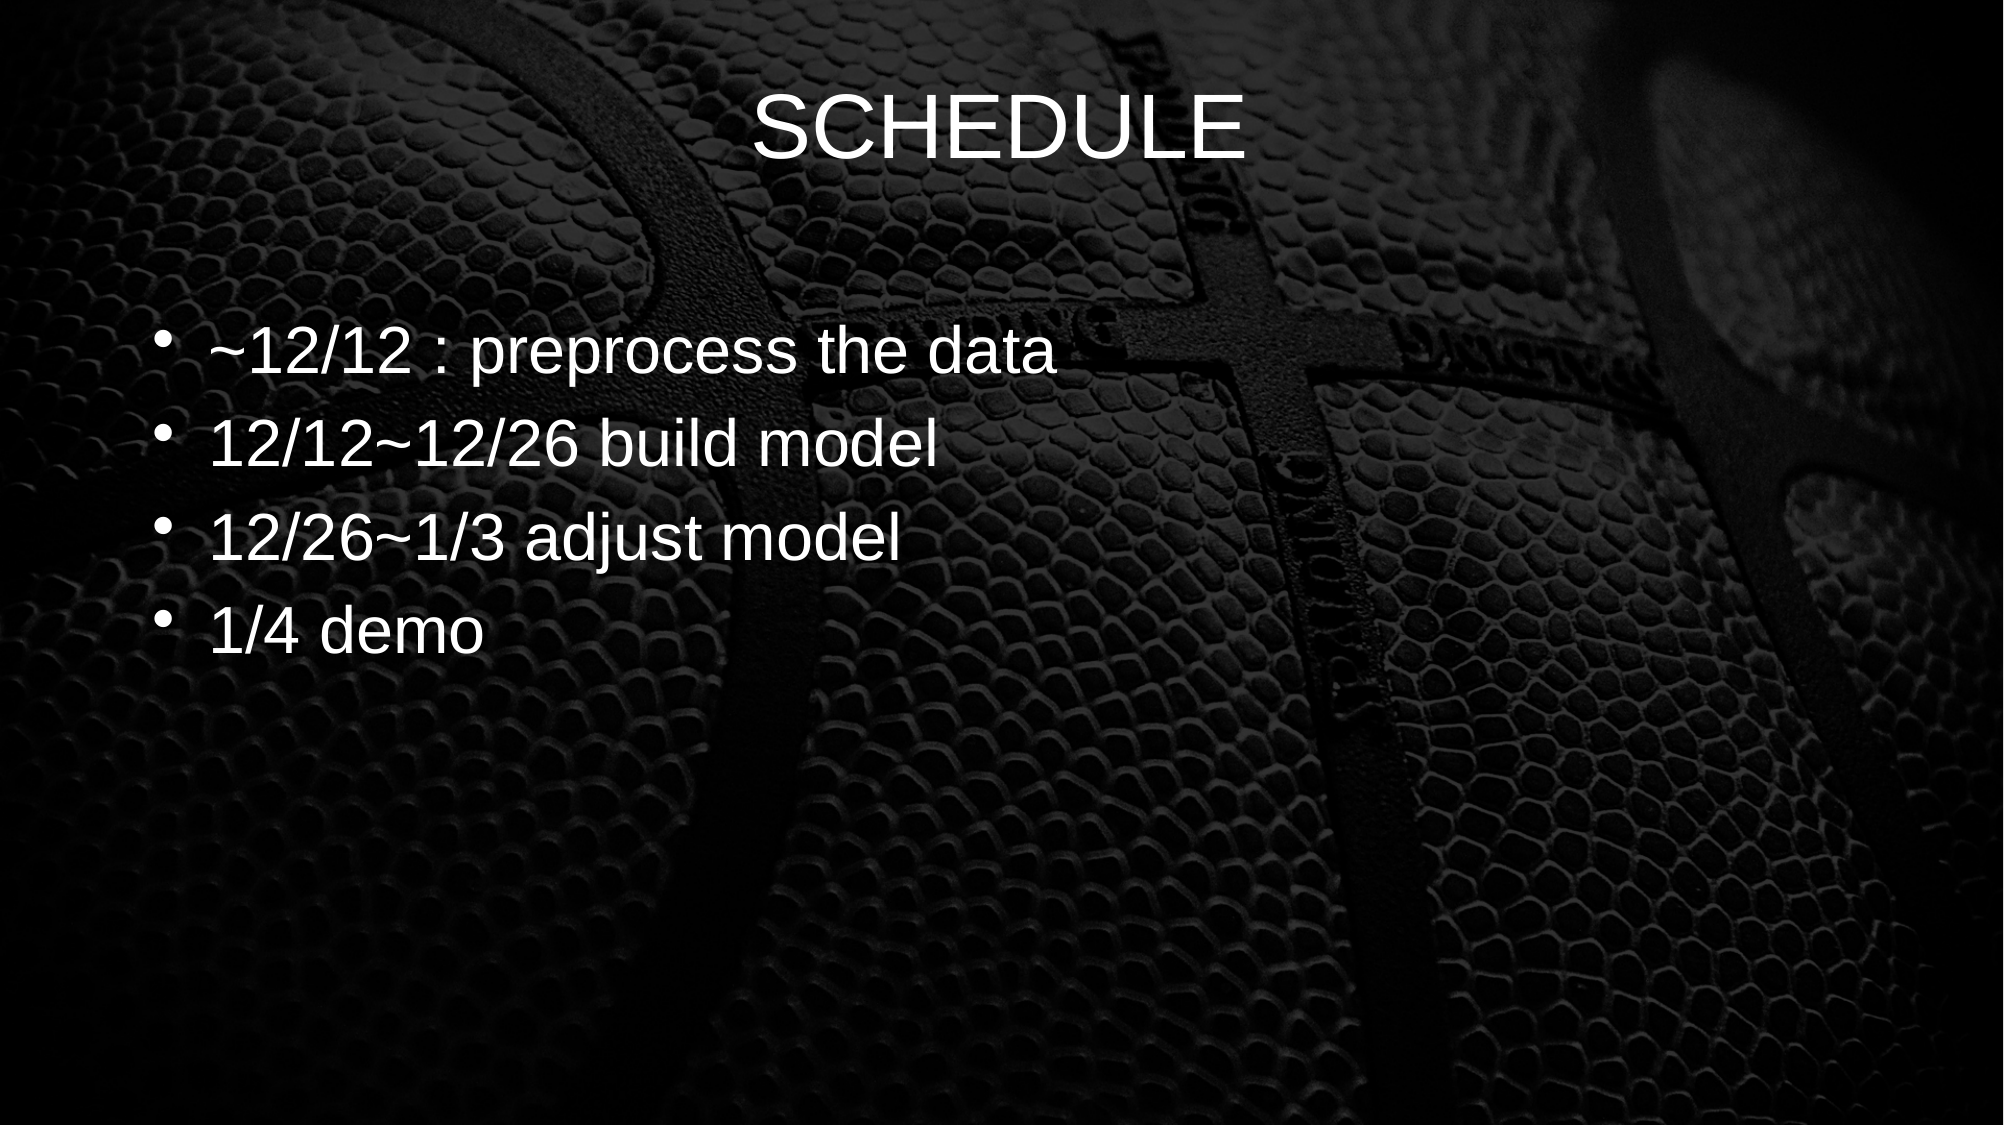

SCHEDULE
~12/12 : preprocess the data
12/12~12/26 build model
12/26~1/3 adjust model
1/4 demo